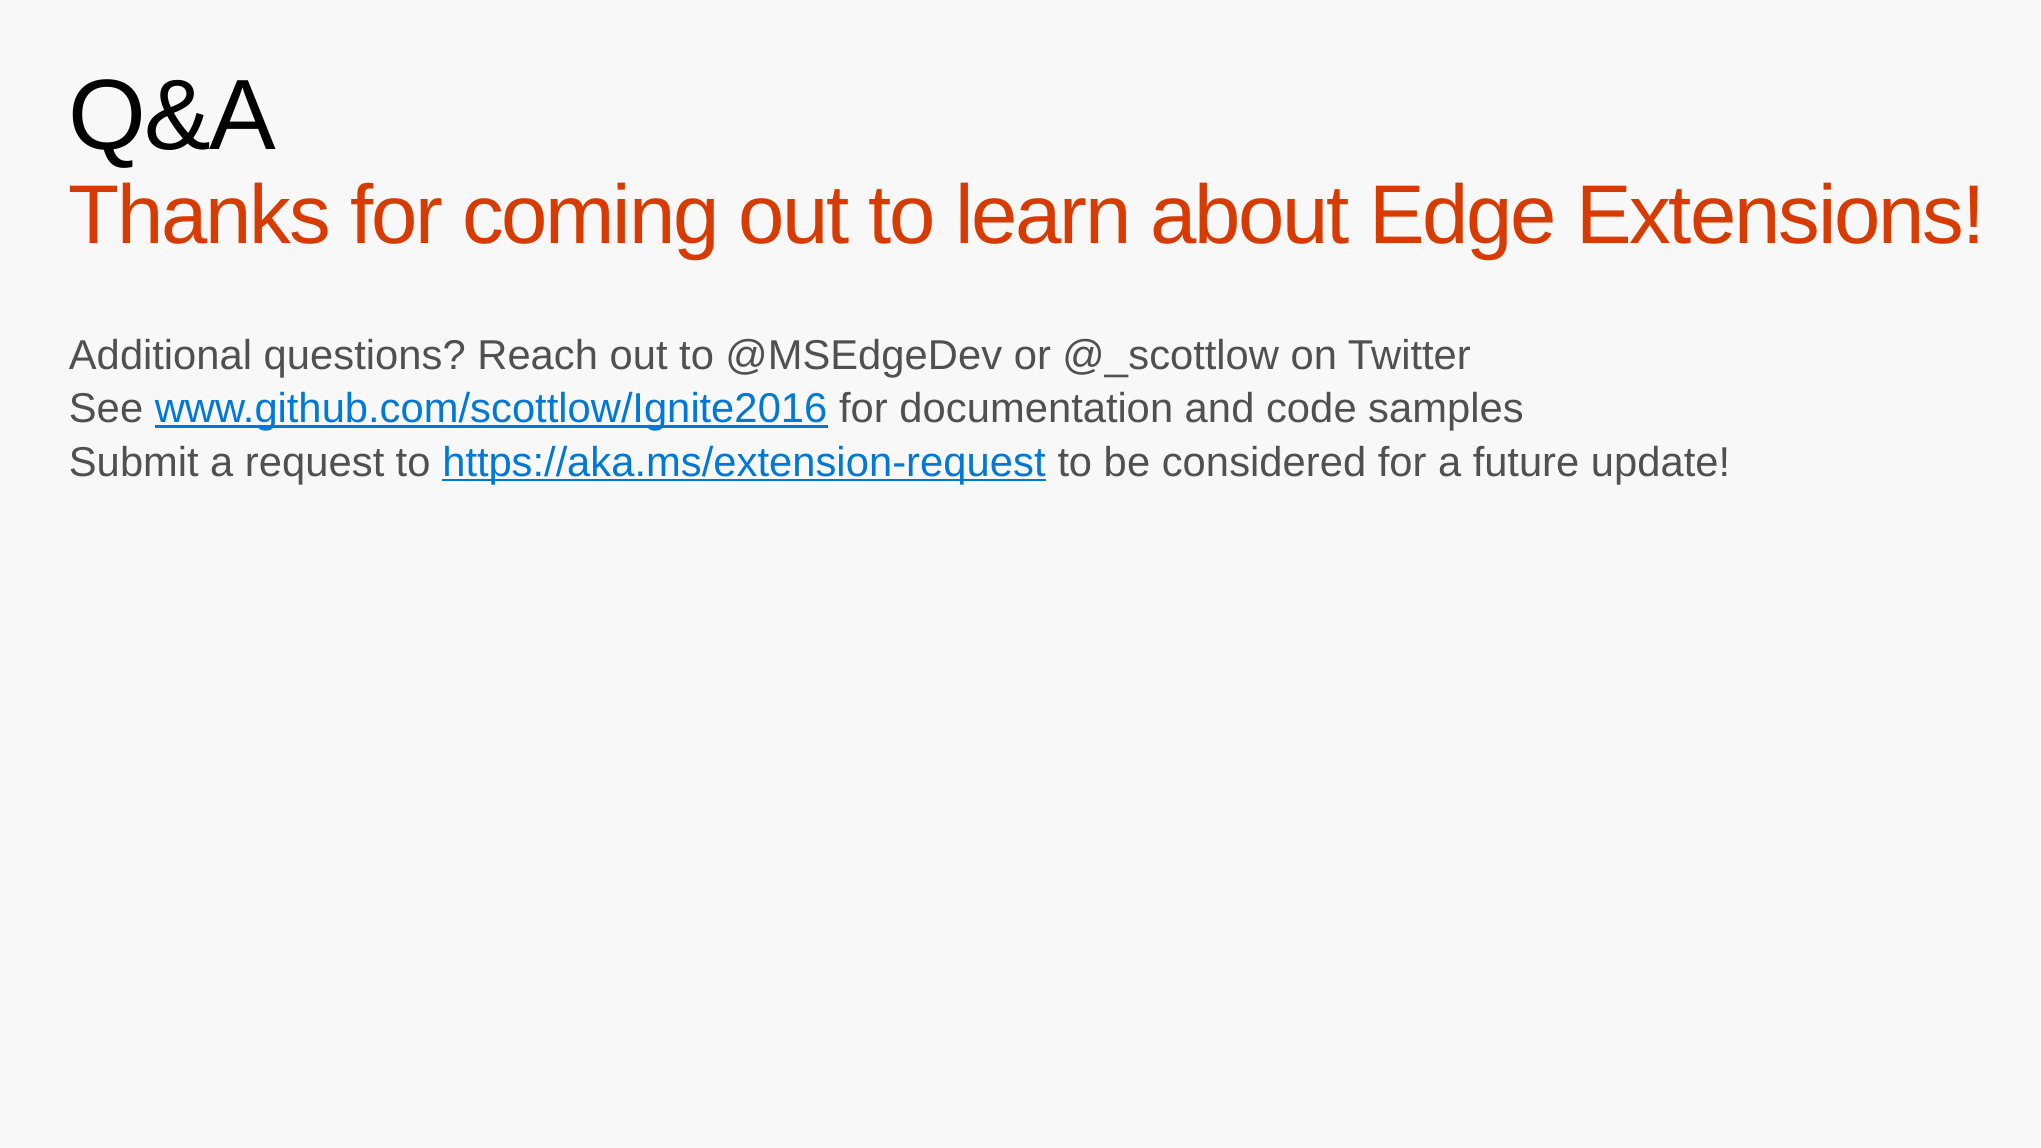

# Q&A Thanks for coming out to learn about Edge Extensions!
Additional questions? Reach out to @MSEdgeDev or @_scottlow on Twitter
See www.github.com/scottlow/Ignite2016 for documentation and code samples
Submit a request to https://aka.ms/extension-request to be considered for a future update!